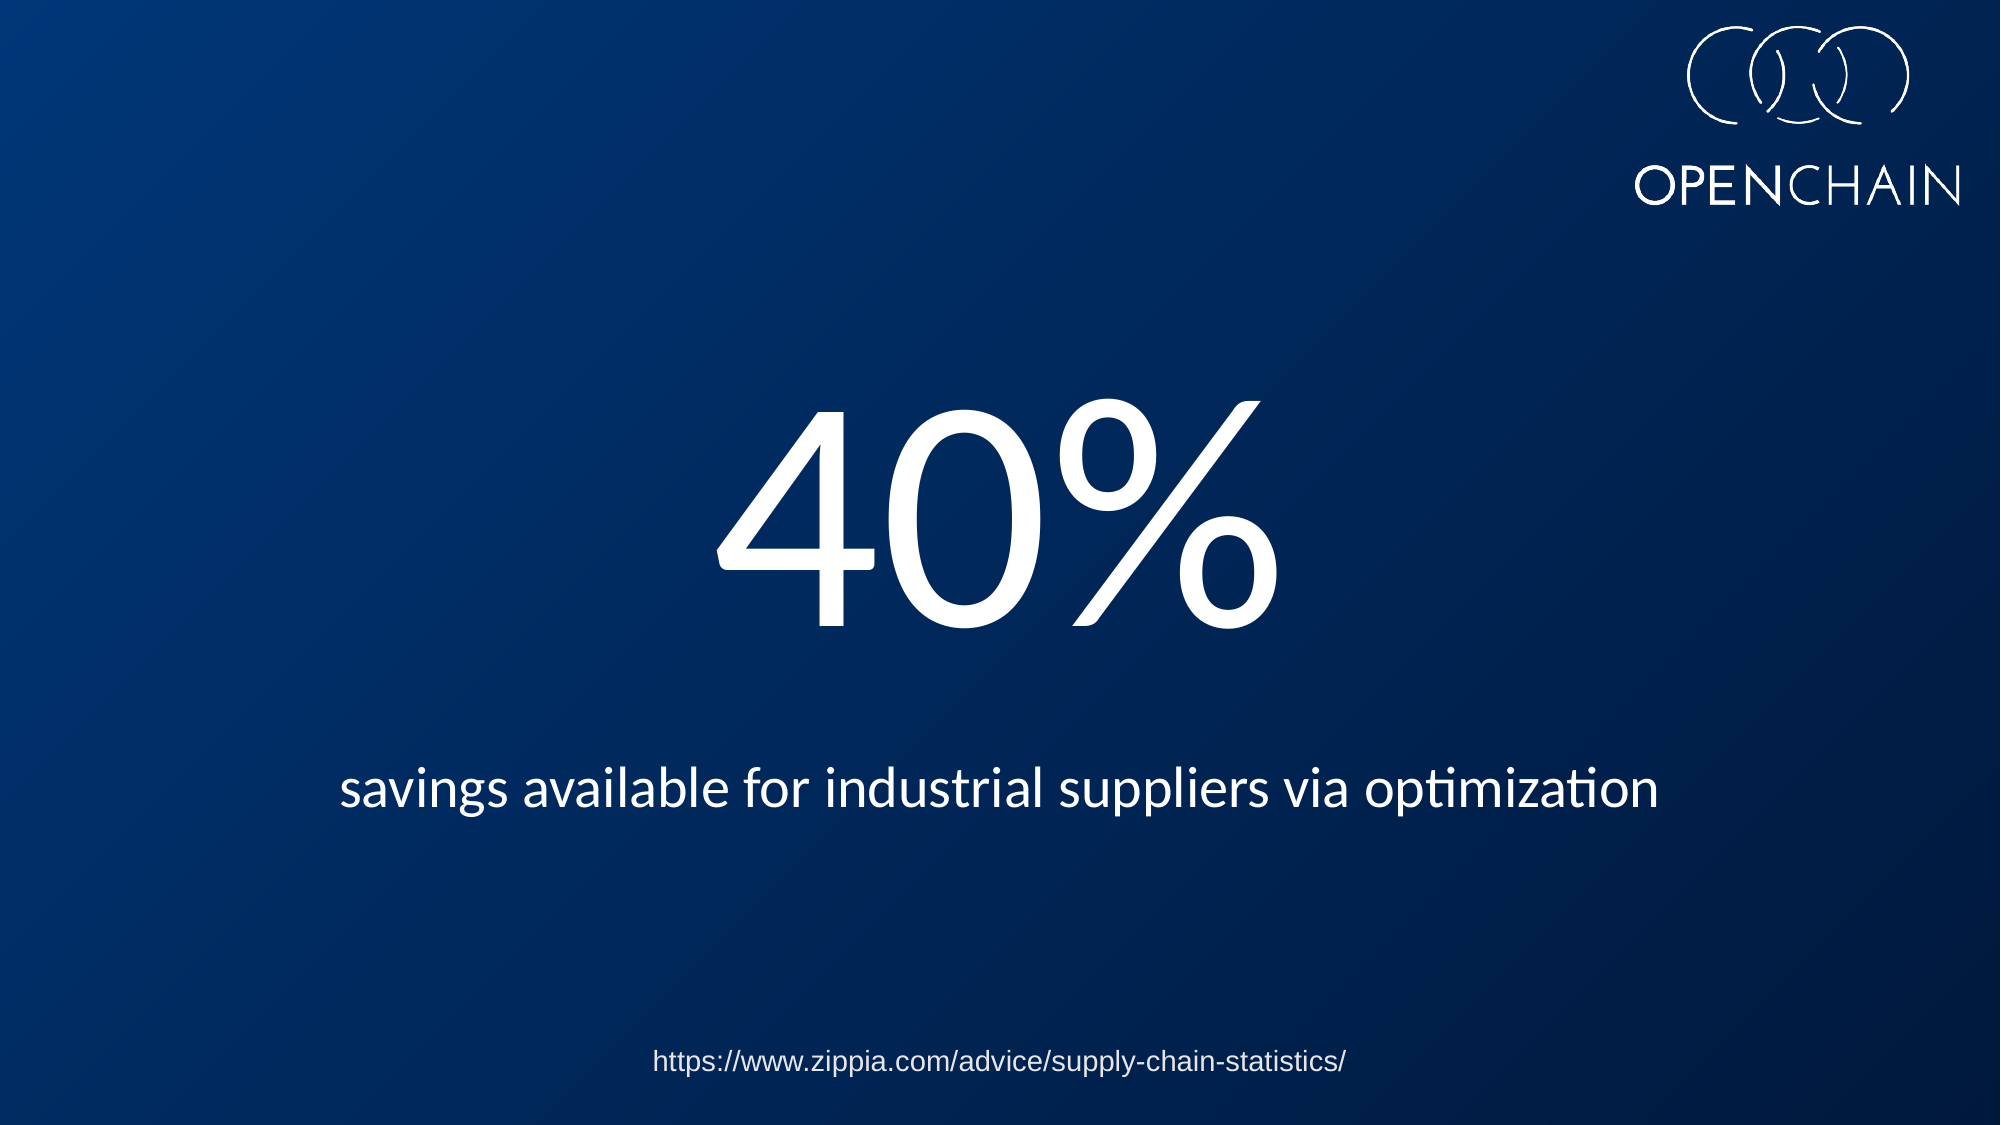

# 40%
savings available for industrial suppliers via optimization
https://www.zippia.com/advice/supply-chain-statistics/